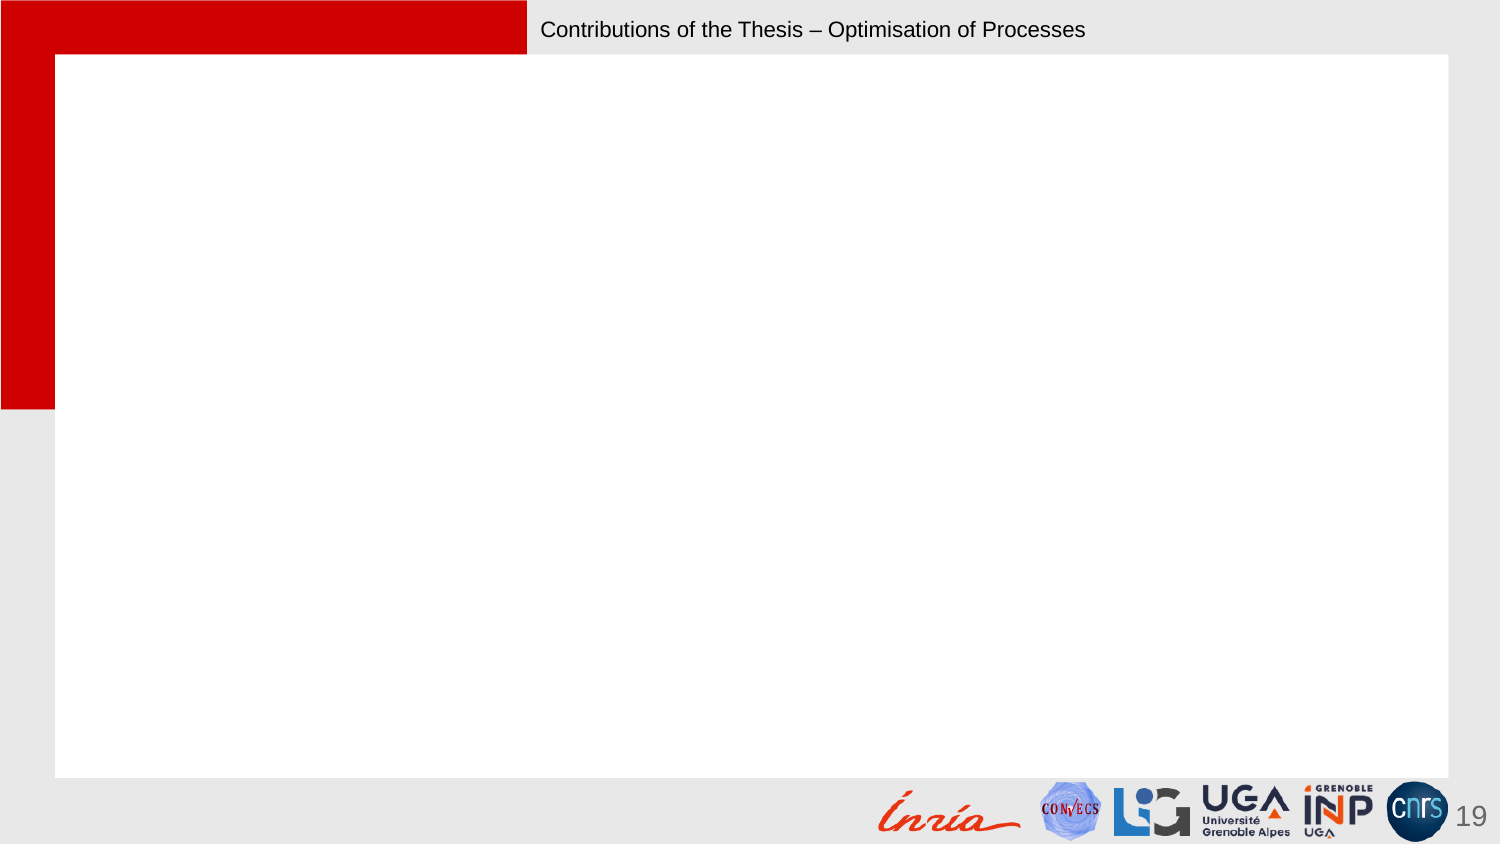

# Contributions of the Thesis – Optimisation of Processes
19